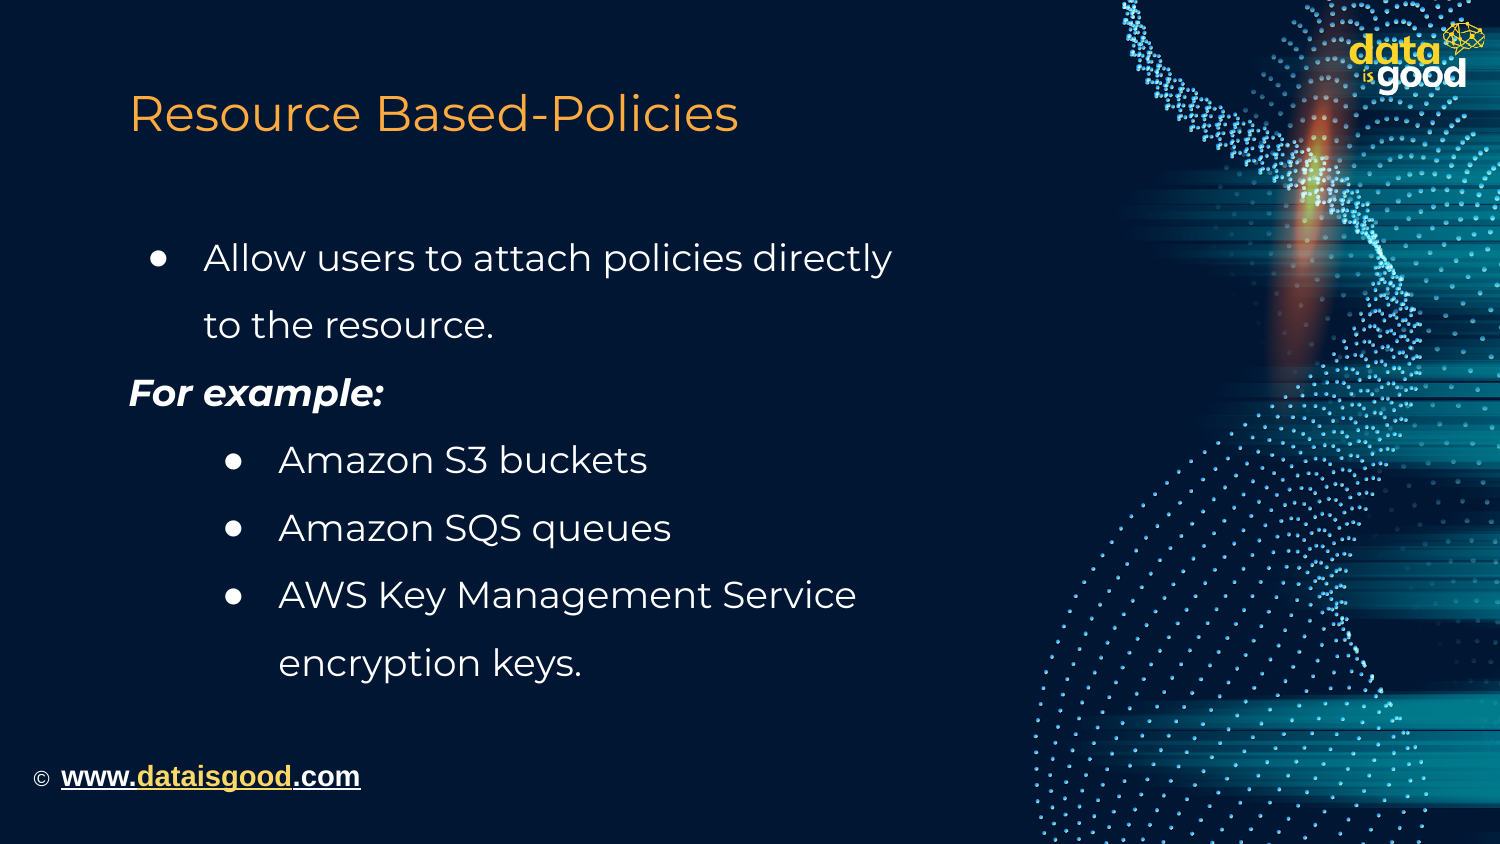

# Resource Based-Policies
Allow users to attach policies directly to the resource.
For example:
Amazon S3 buckets
Amazon SQS queues
AWS Key Management Service encryption keys.